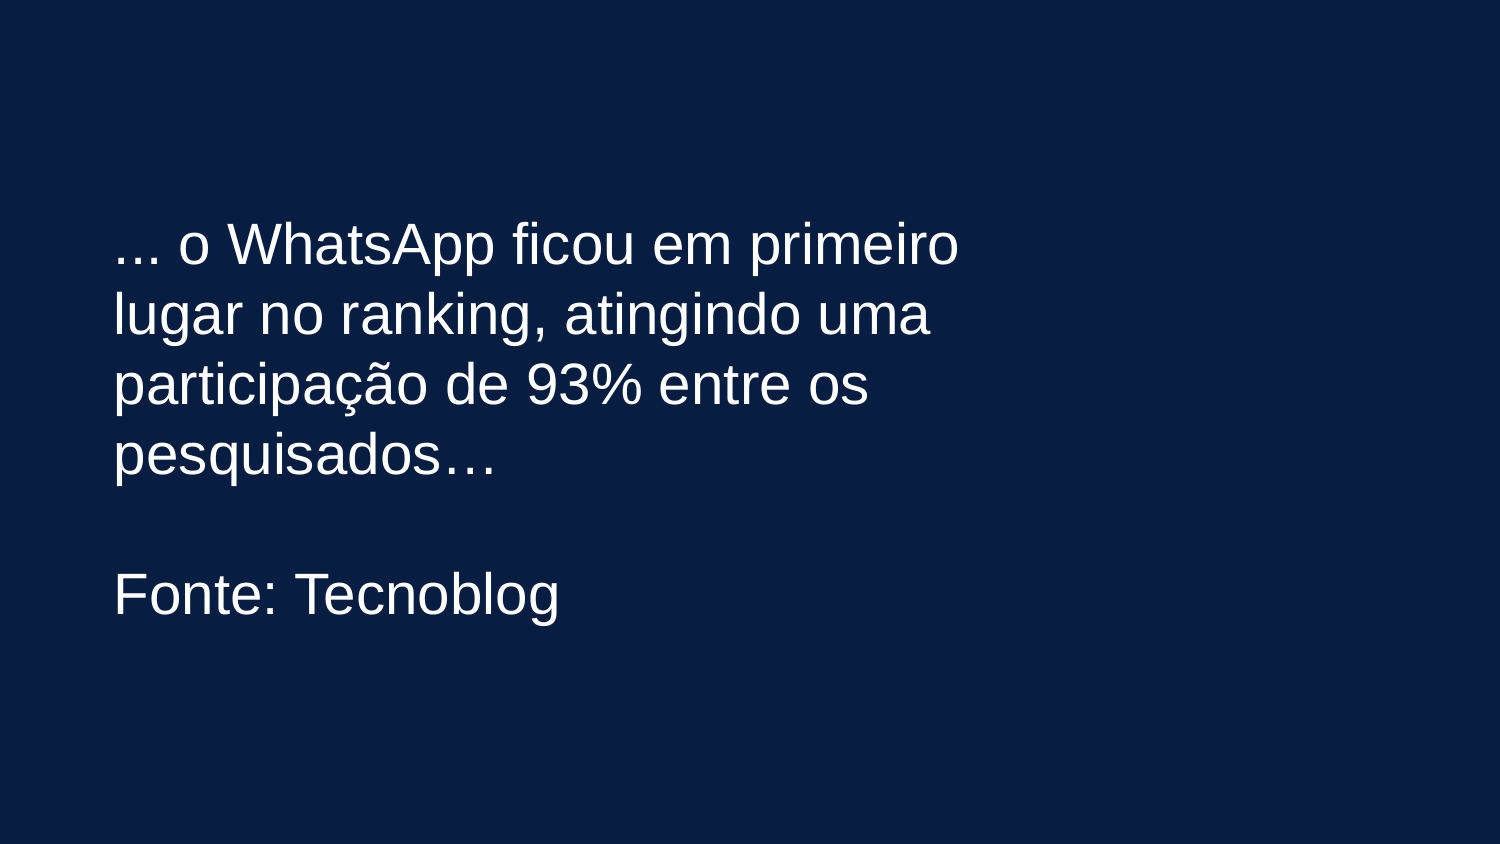

# ... o WhatsApp ficou em primeiro lugar no ranking, atingindo uma participação de 93% entre os pesquisados…

Fonte: Tecnoblog